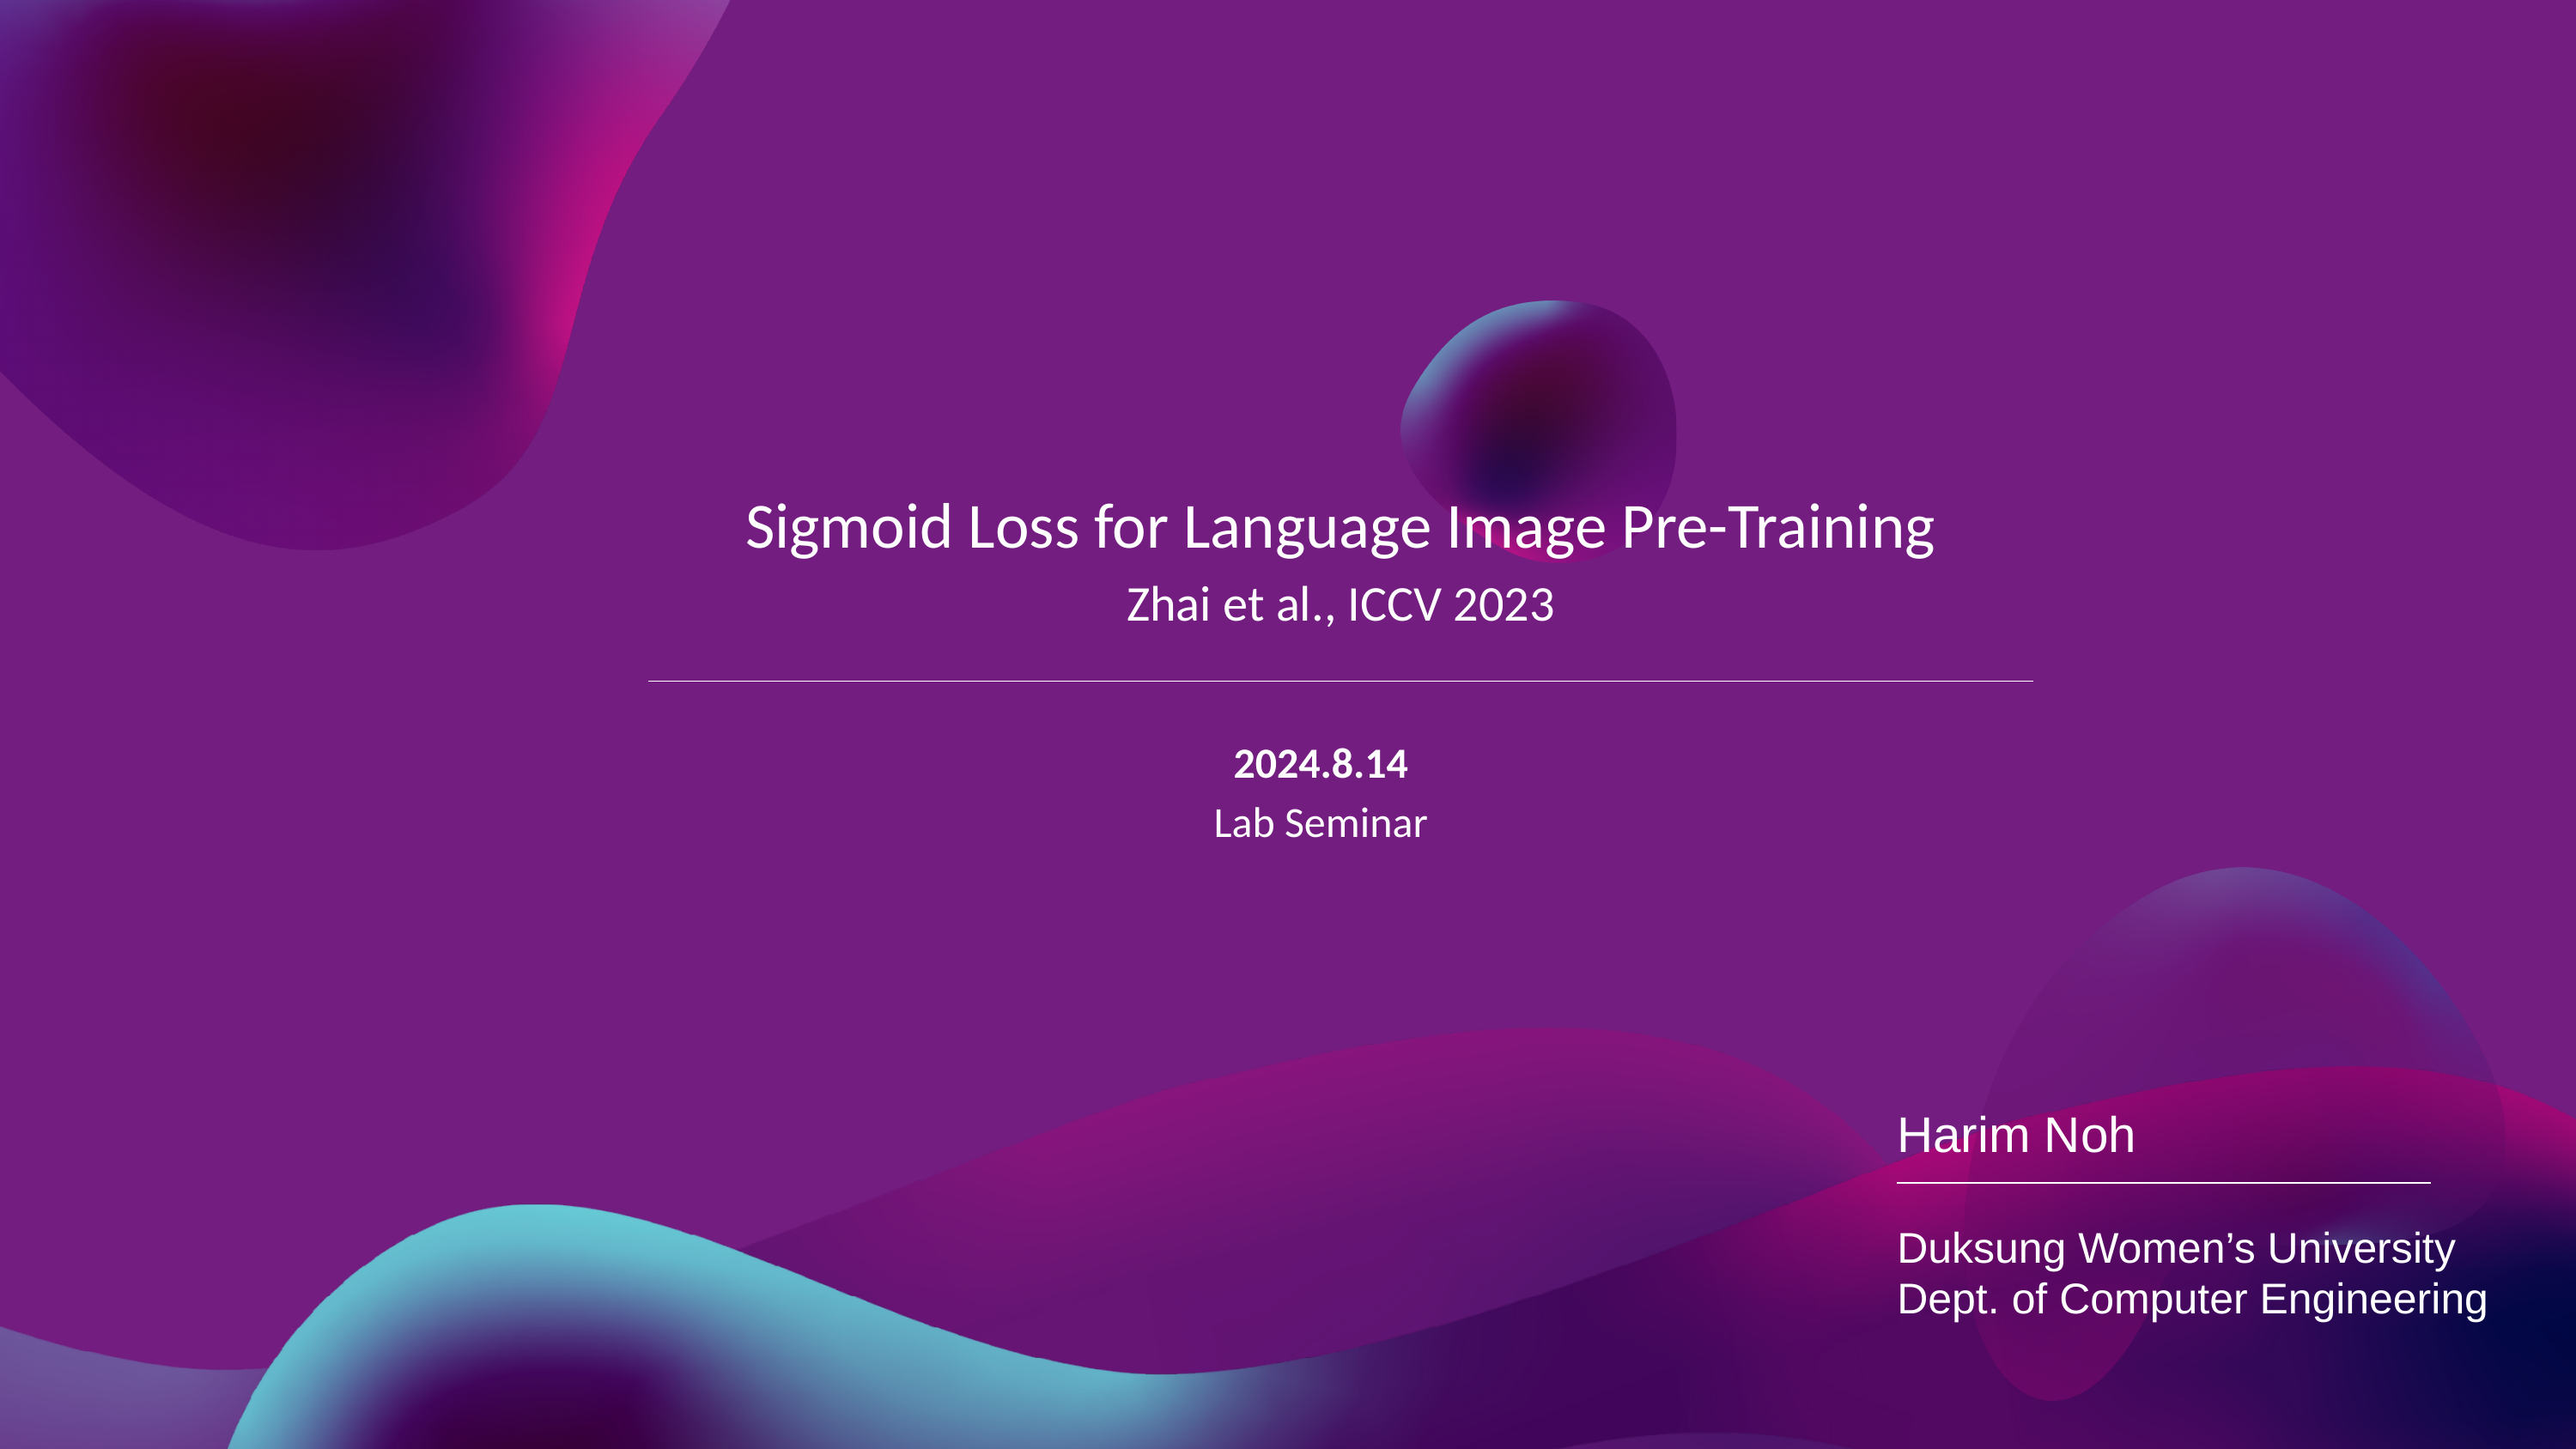

Sigmoid Loss for Language Image Pre-Training
Zhai et al., ICCV 2023

2024.8.14
Lab Seminar

Harim Noh
Duksung Women’s University
Dept. of Computer Engineering